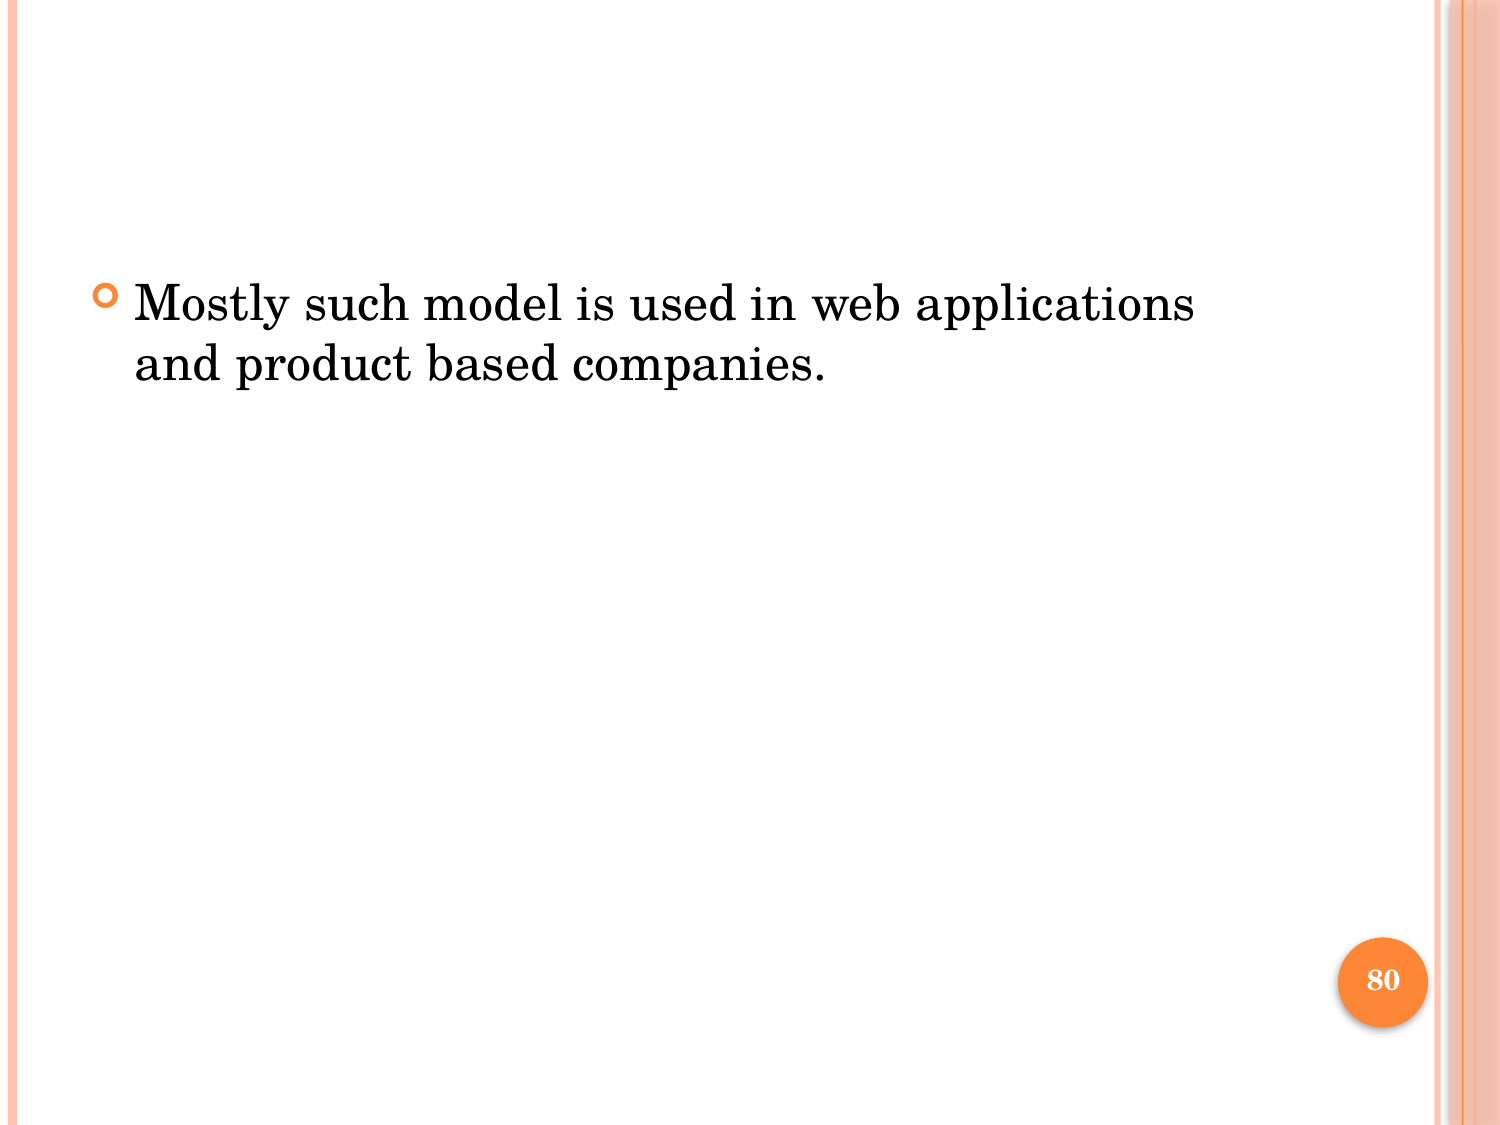

#
Mostly such model is used in web applications and product based companies.

80